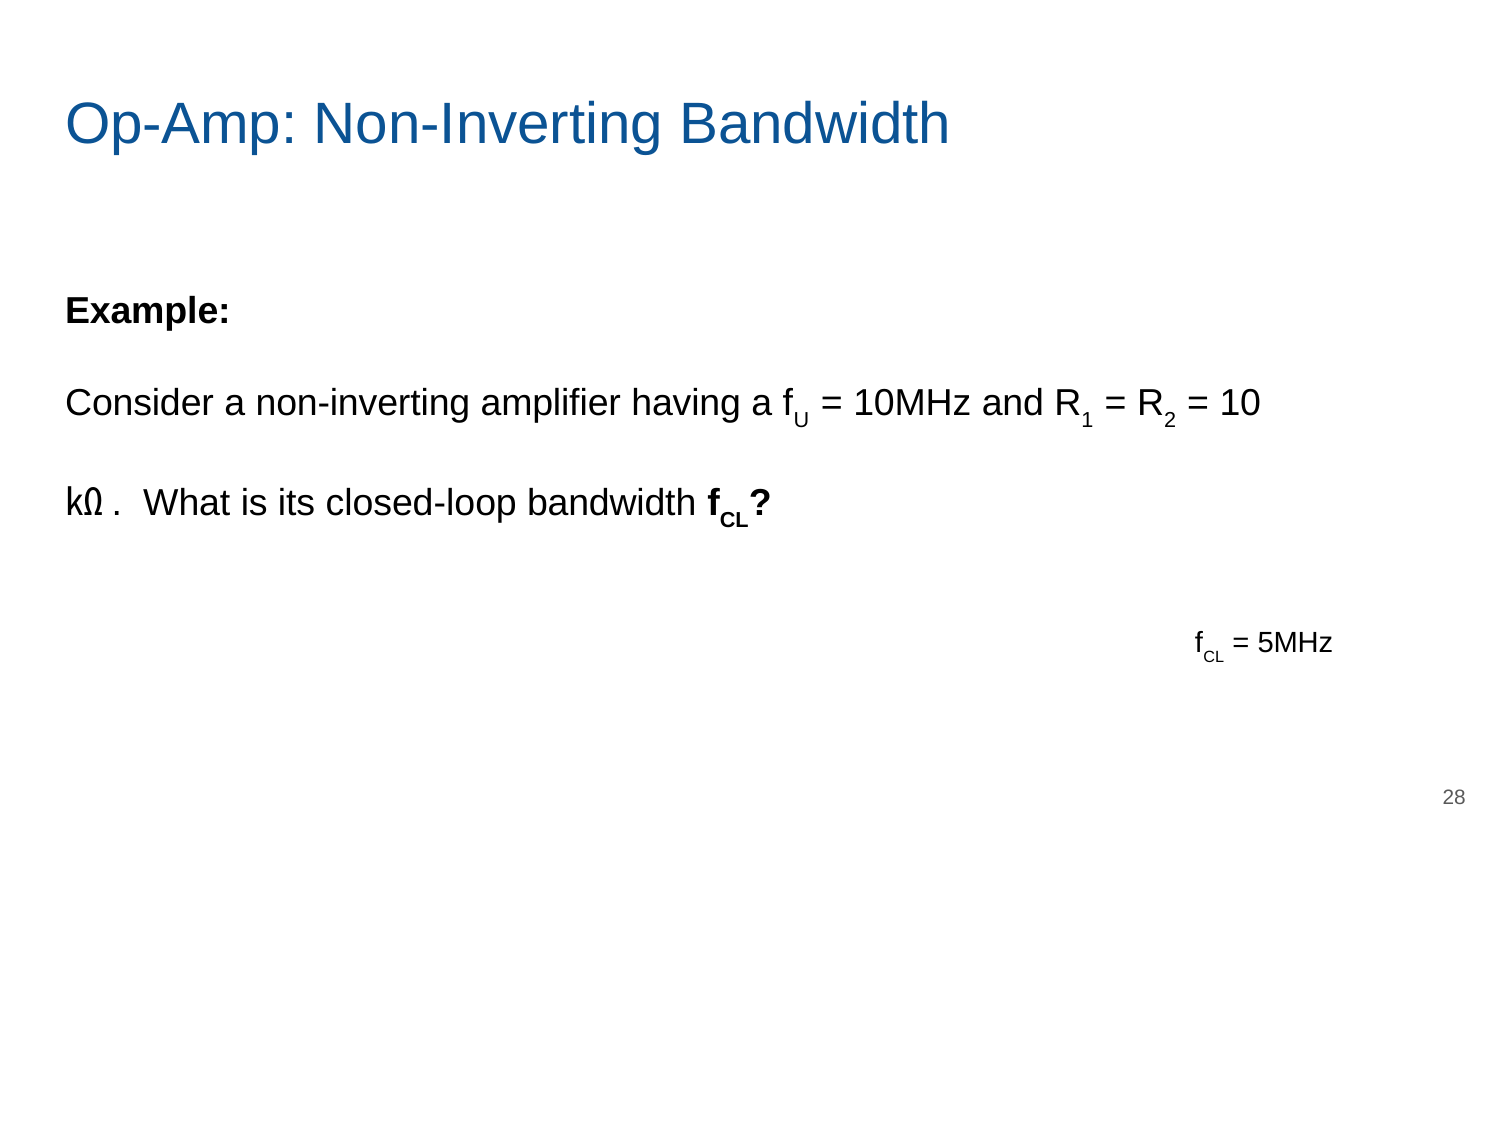

# Op-Amp: Non-Inverting Bandwidth
Example:
Consider a non-inverting amplifier having a fU = 10MHz and R1 = R2 = 10㏀.  What is its closed-loop bandwidth fCL?
fCL = 5MHz
28